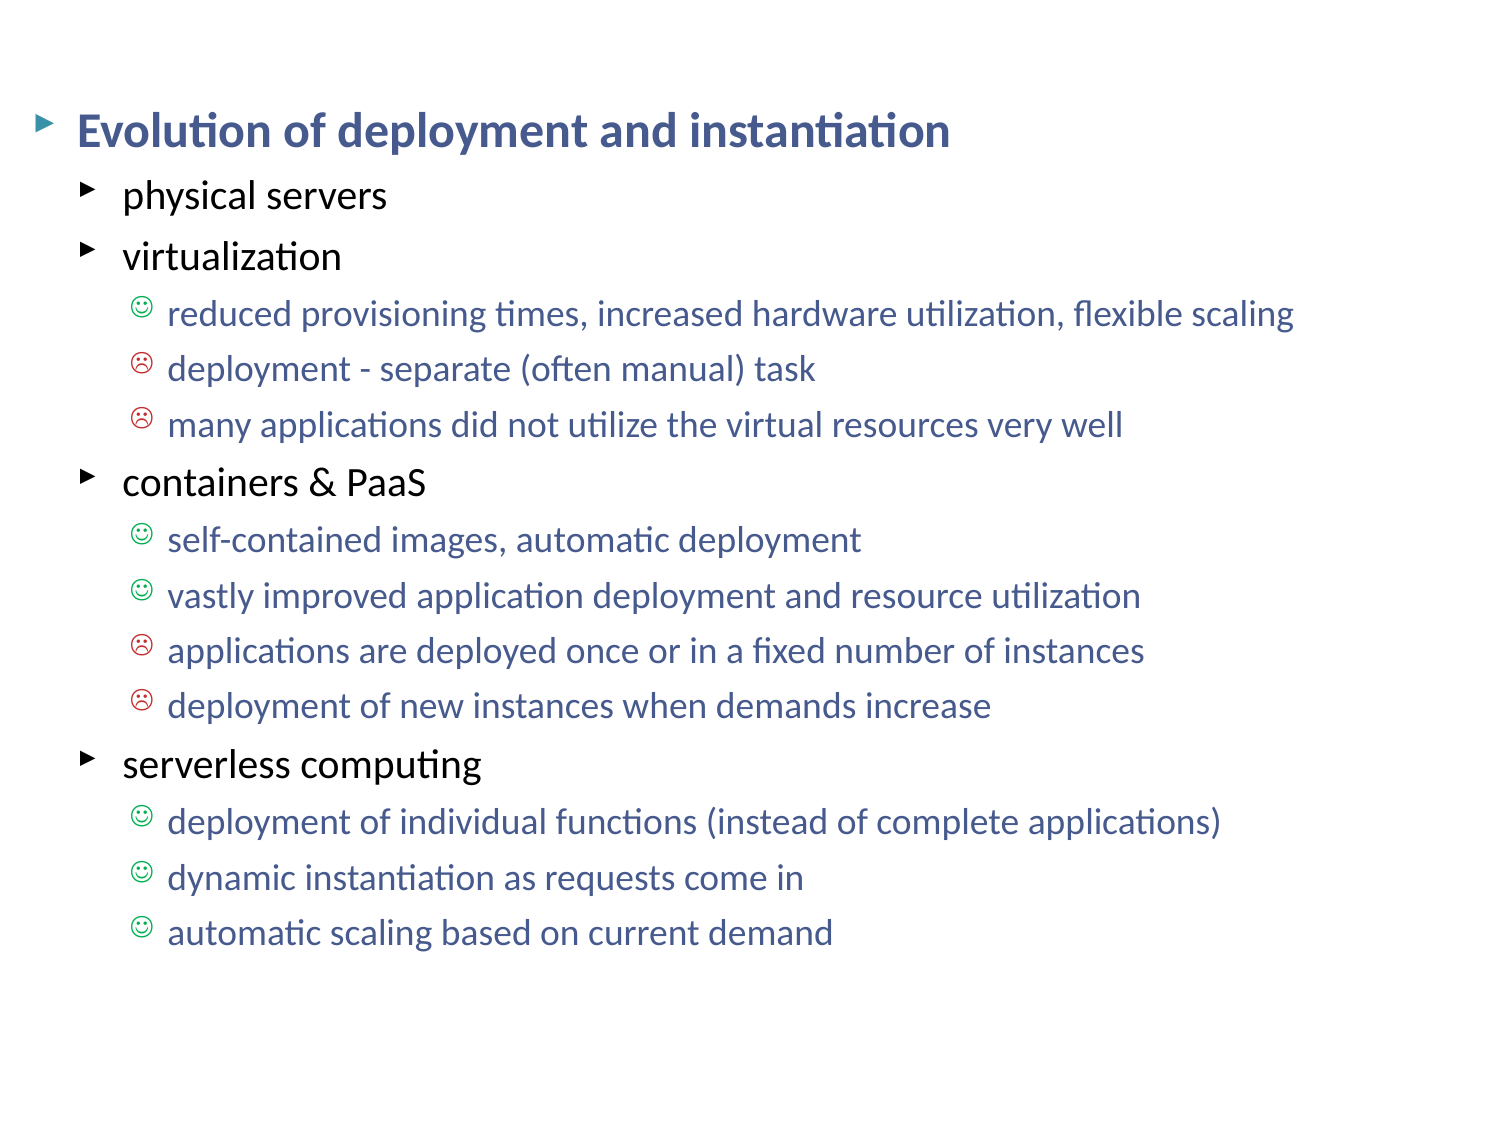

# Serverless Computing - Evolution
Evolution of deployment and instantiation
physical servers
virtualization
reduced provisioning times, increased hardware utilization, flexible scaling
deployment - separate (often manual) task
many applications did not utilize the virtual resources very well
containers & PaaS
self-contained images, automatic deployment
vastly improved application deployment and resource utilization
applications are deployed once or in a fixed number of instances
deployment of new instances when demands increase
serverless computing
deployment of individual functions (instead of complete applications)
dynamic instantiation as requests come in
automatic scaling based on current demand